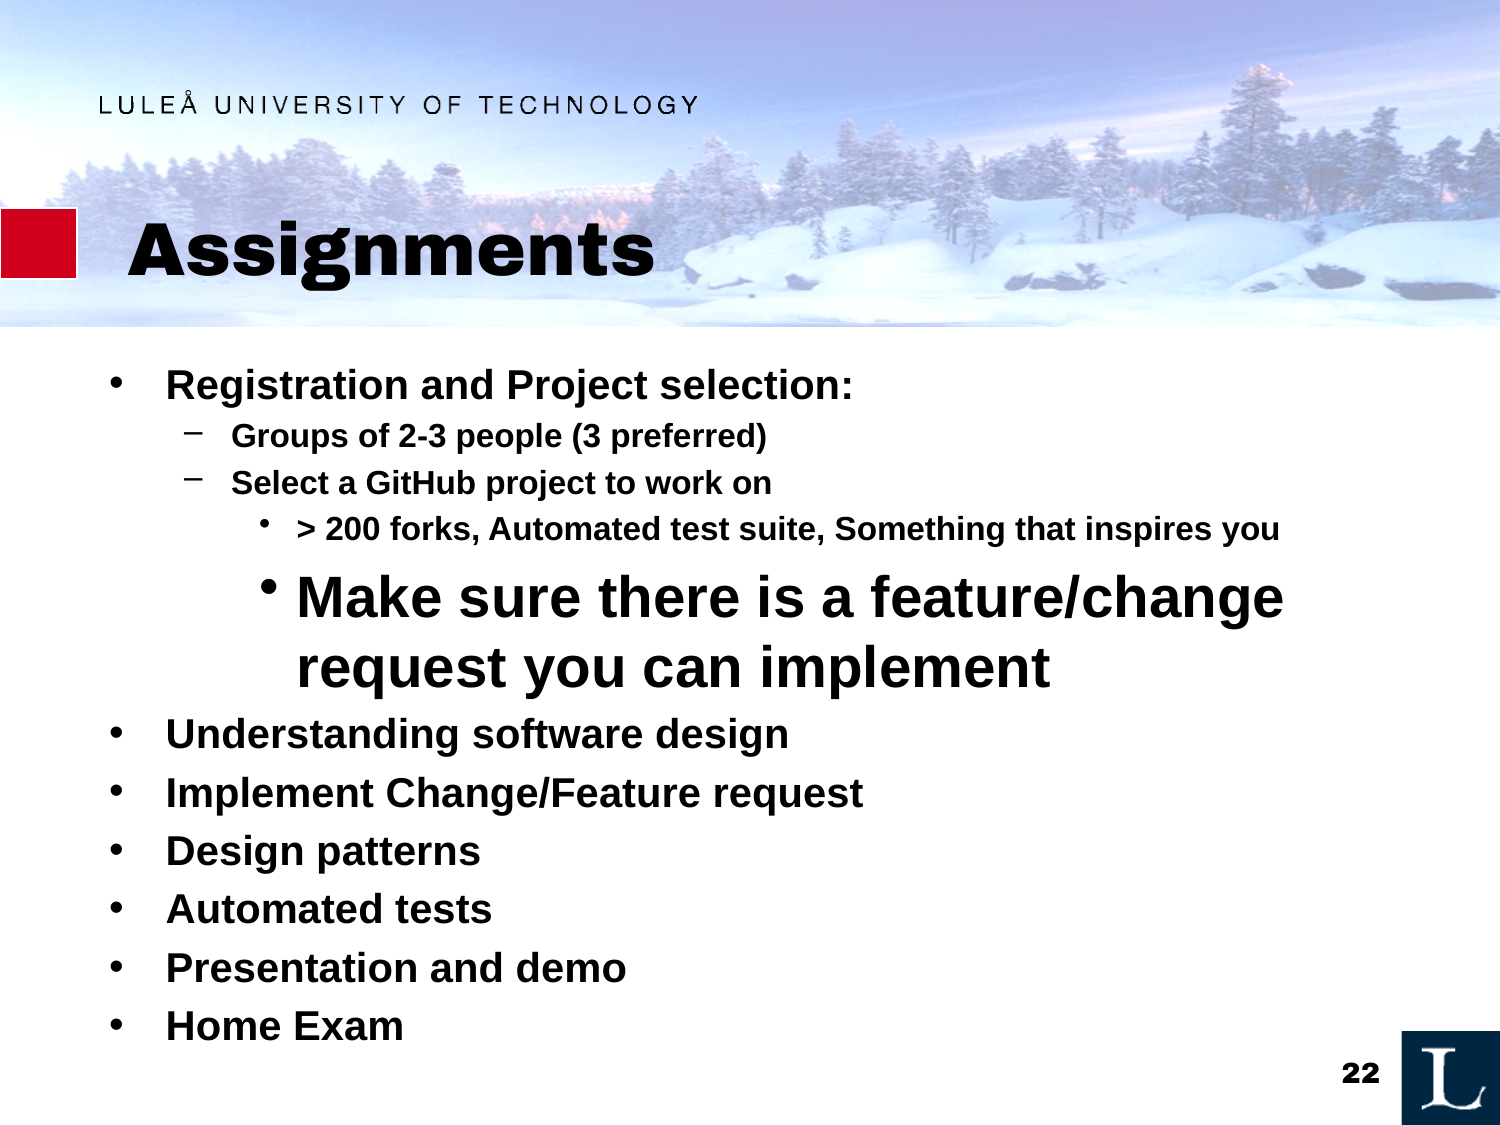

# Assignments
Registration and Project selection:
Groups of 2-3 people (3 preferred)
Select a GitHub project to work on
> 200 forks, Automated test suite, Something that inspires you
Make sure there is a feature/change request you can implement
Understanding software design
Implement Change/Feature request
Design patterns
Automated tests
Presentation and demo
Home Exam

22